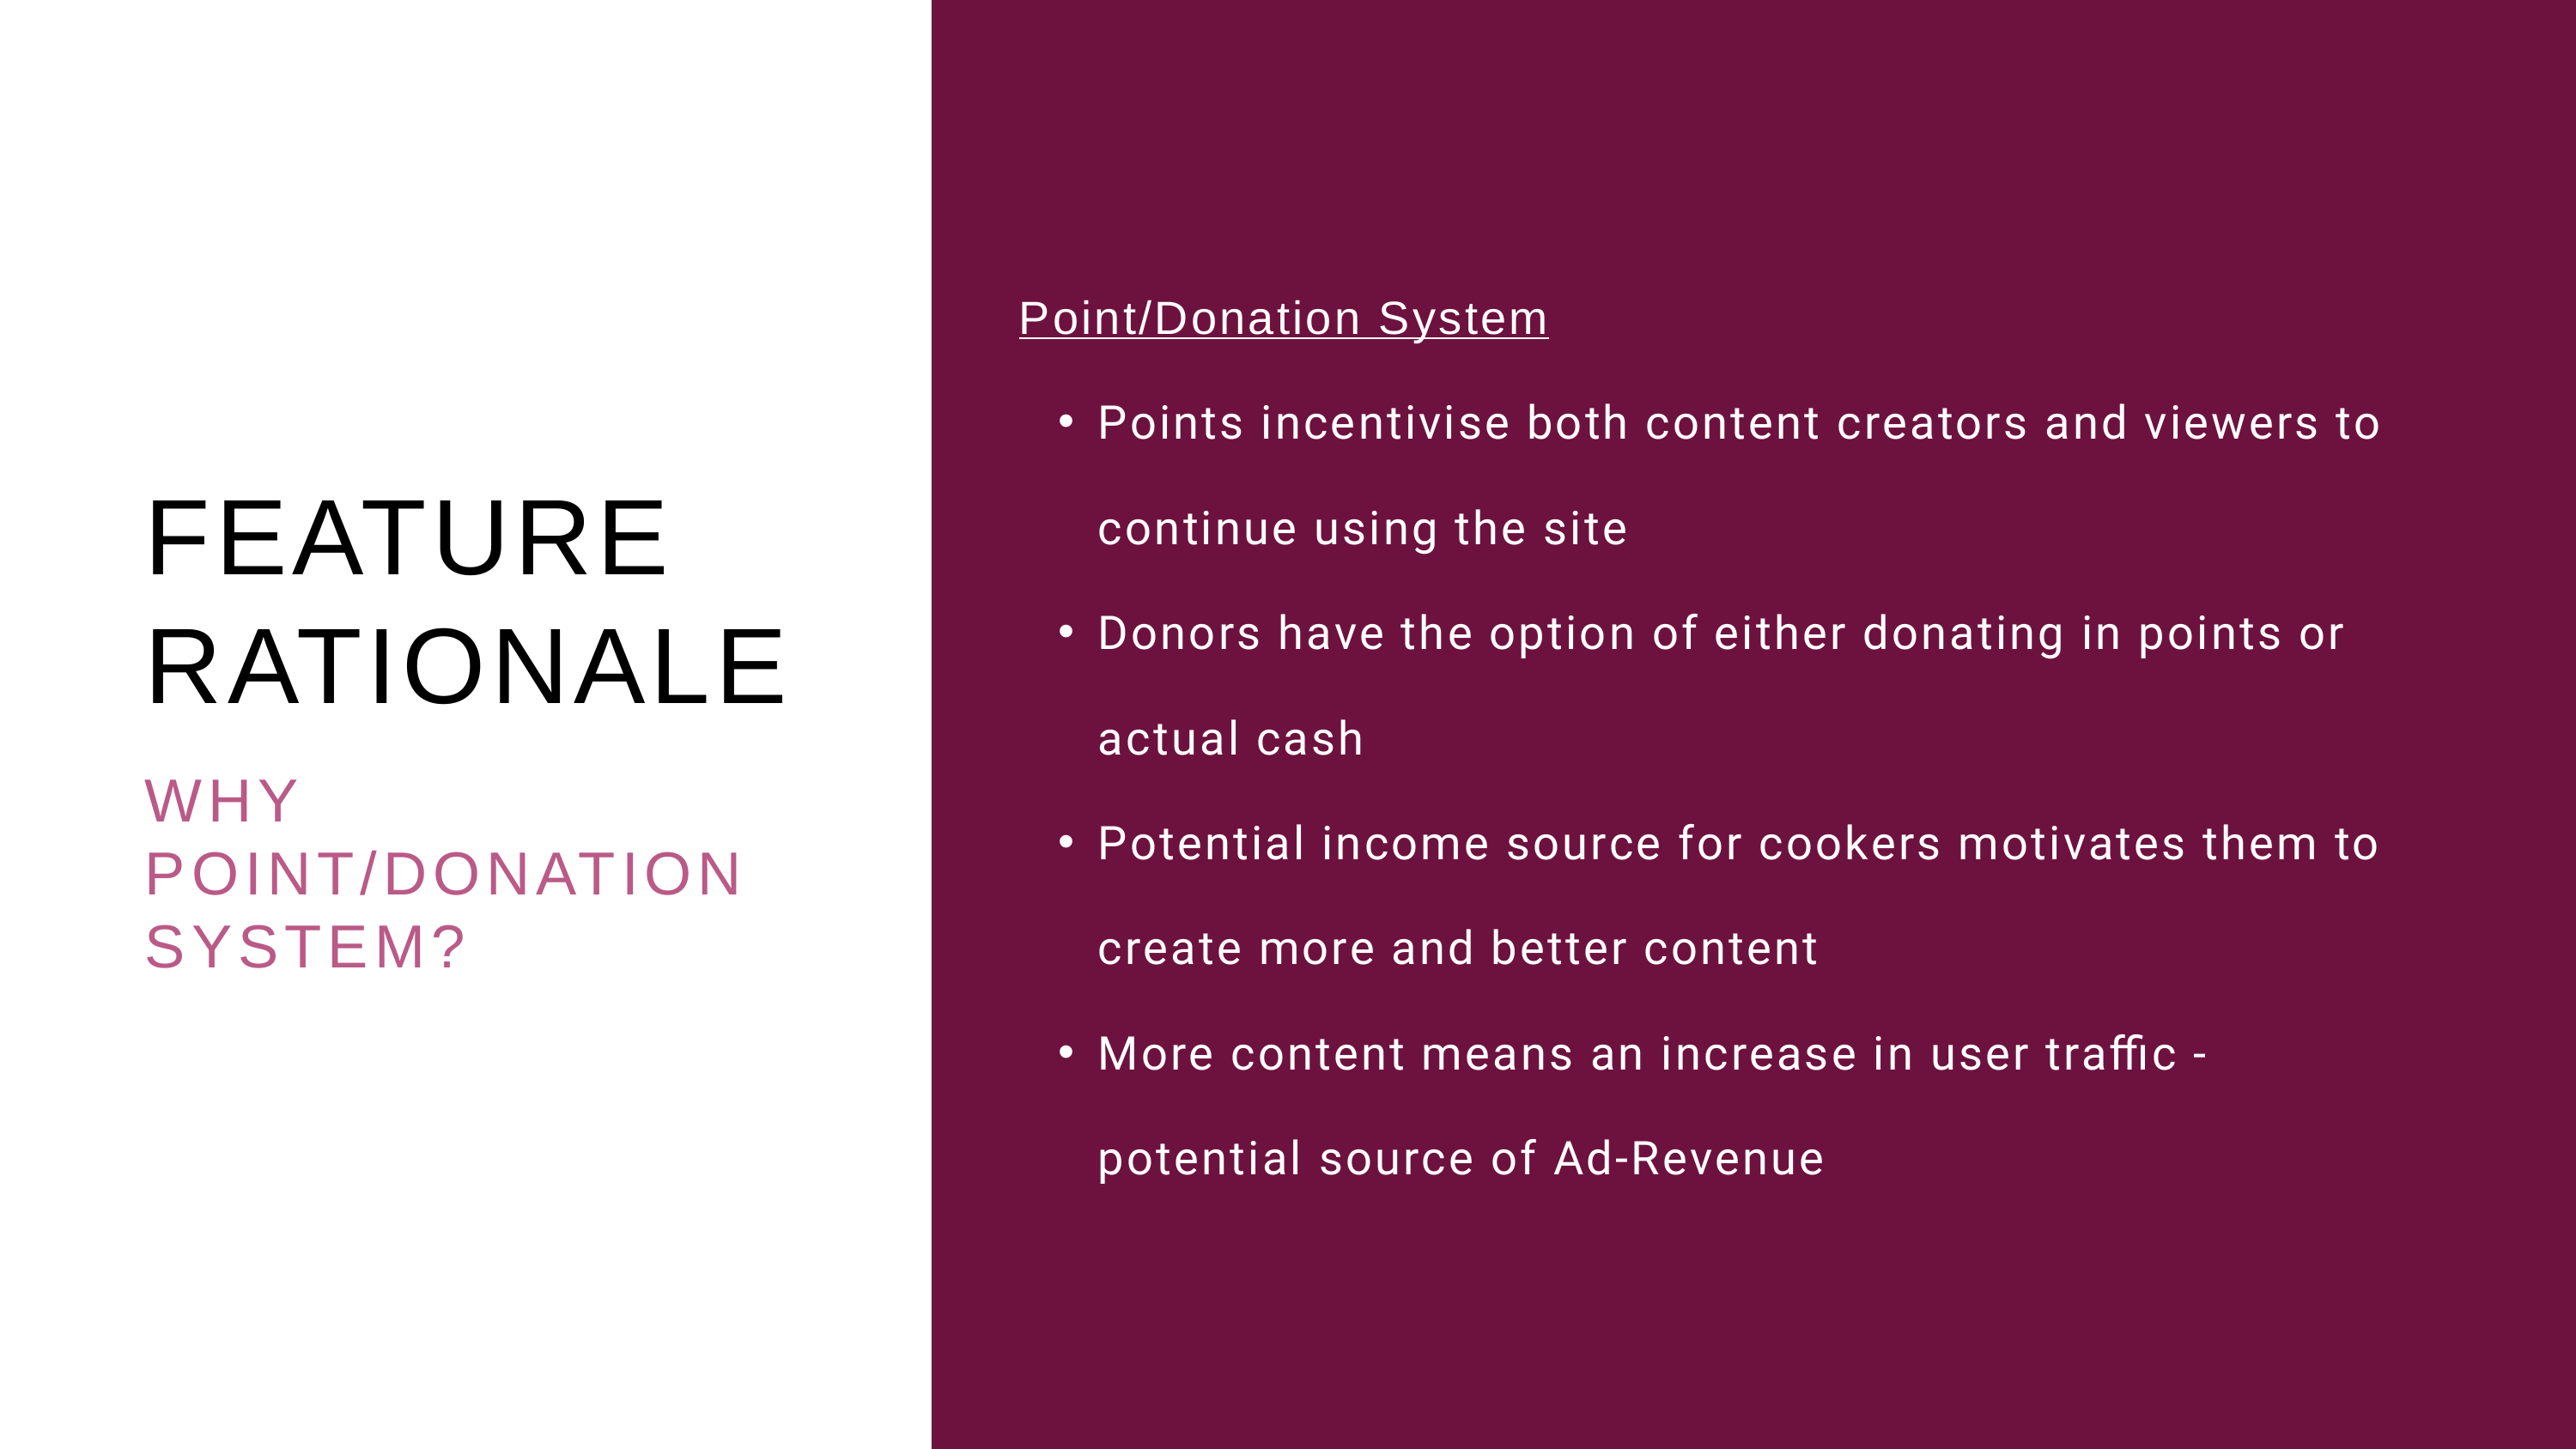

Point/Donation System
Points incentivise both content creators and viewers to continue using the site
Donors have the option of either donating in points or actual cash
Potential income source for cookers motivates them to create more and better content
More content means an increase in user traffic - potential source of Ad-Revenue

FEATURE RATIONALE
WHY POINT/DONATION SYSTEM?